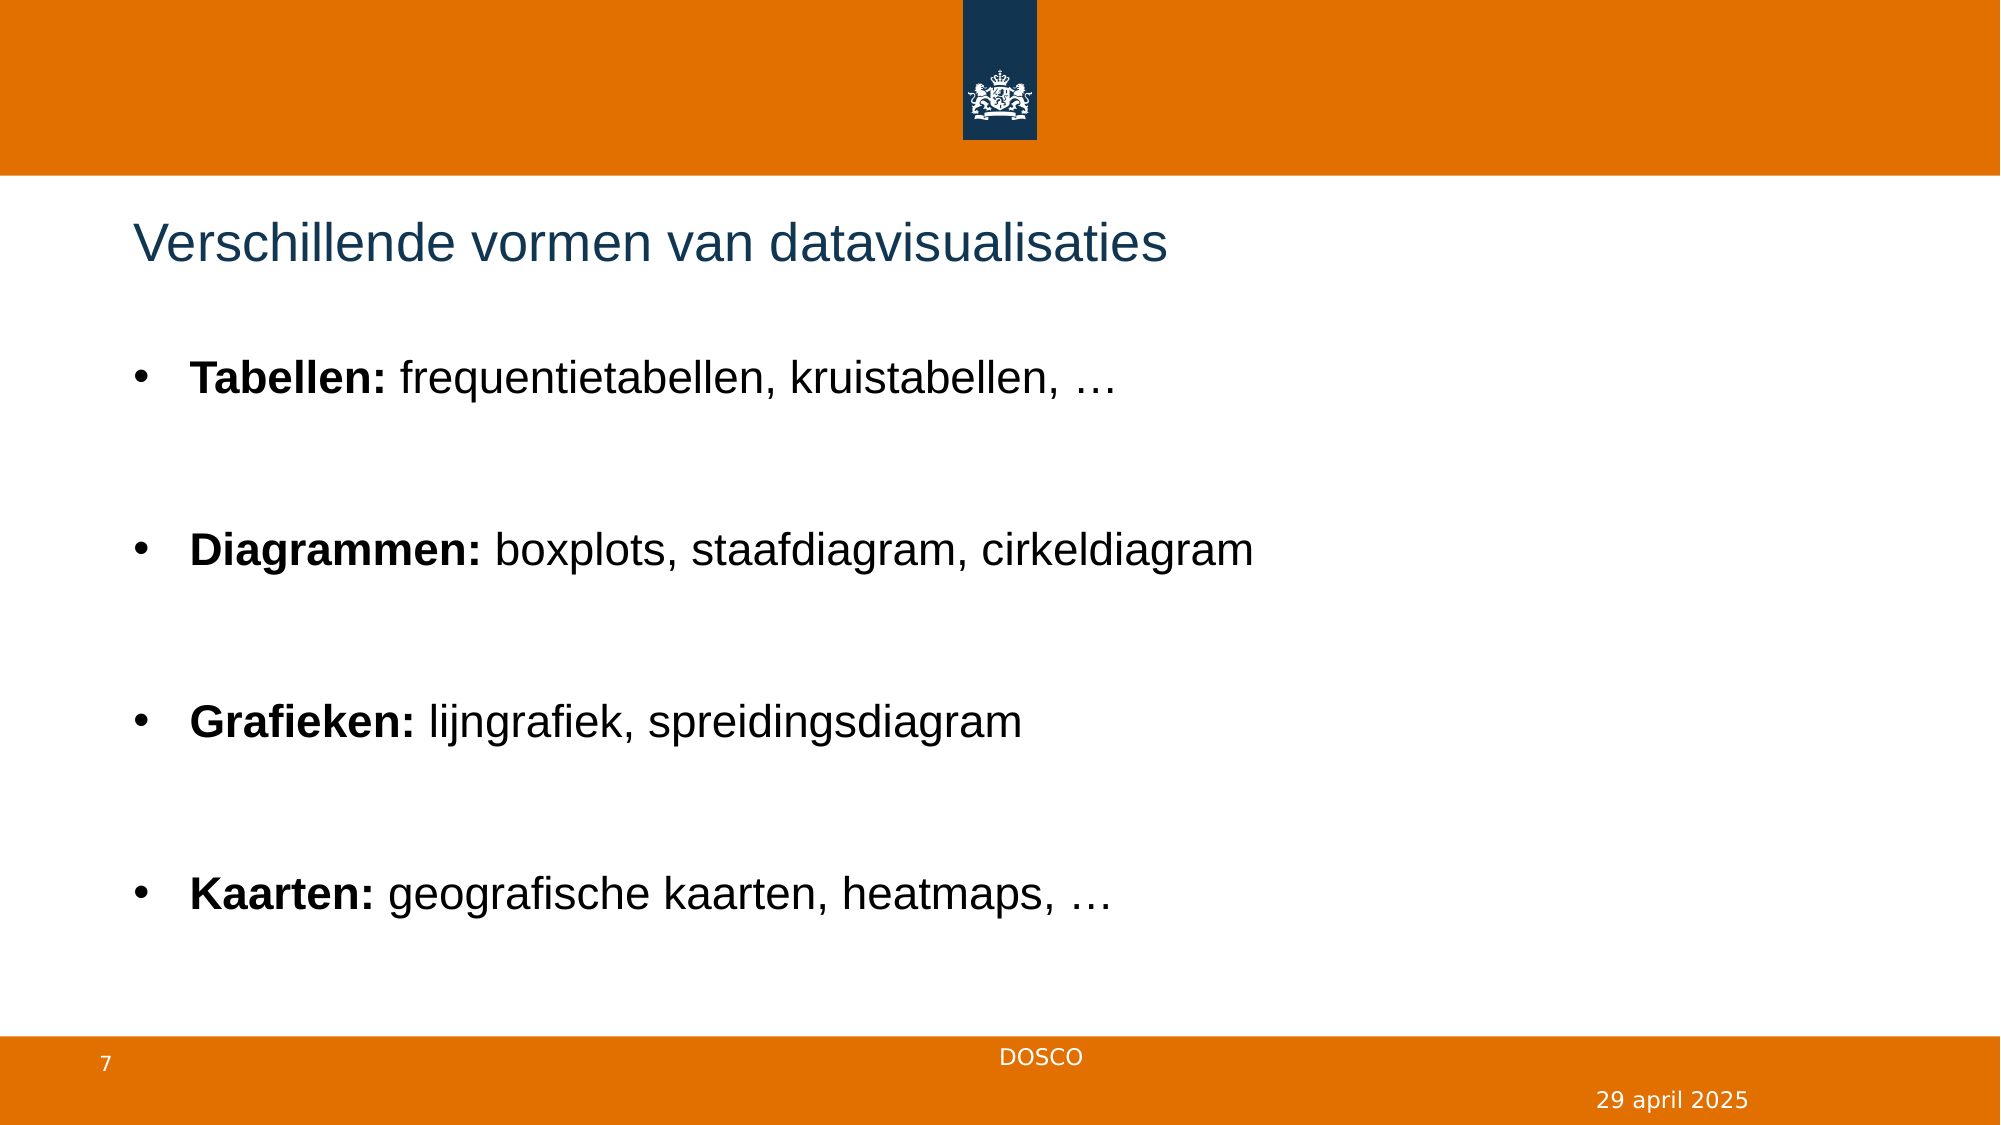

# Verschillende vormen van datavisualisaties

Tabellen: frequentietabellen, kruistabellen, …

Diagrammen: boxplots, staafdiagram, cirkeldiagram

Grafieken: lijngrafiek, spreidingsdiagram

Kaarten: geografische kaarten, heatmaps, …
29 april 2025